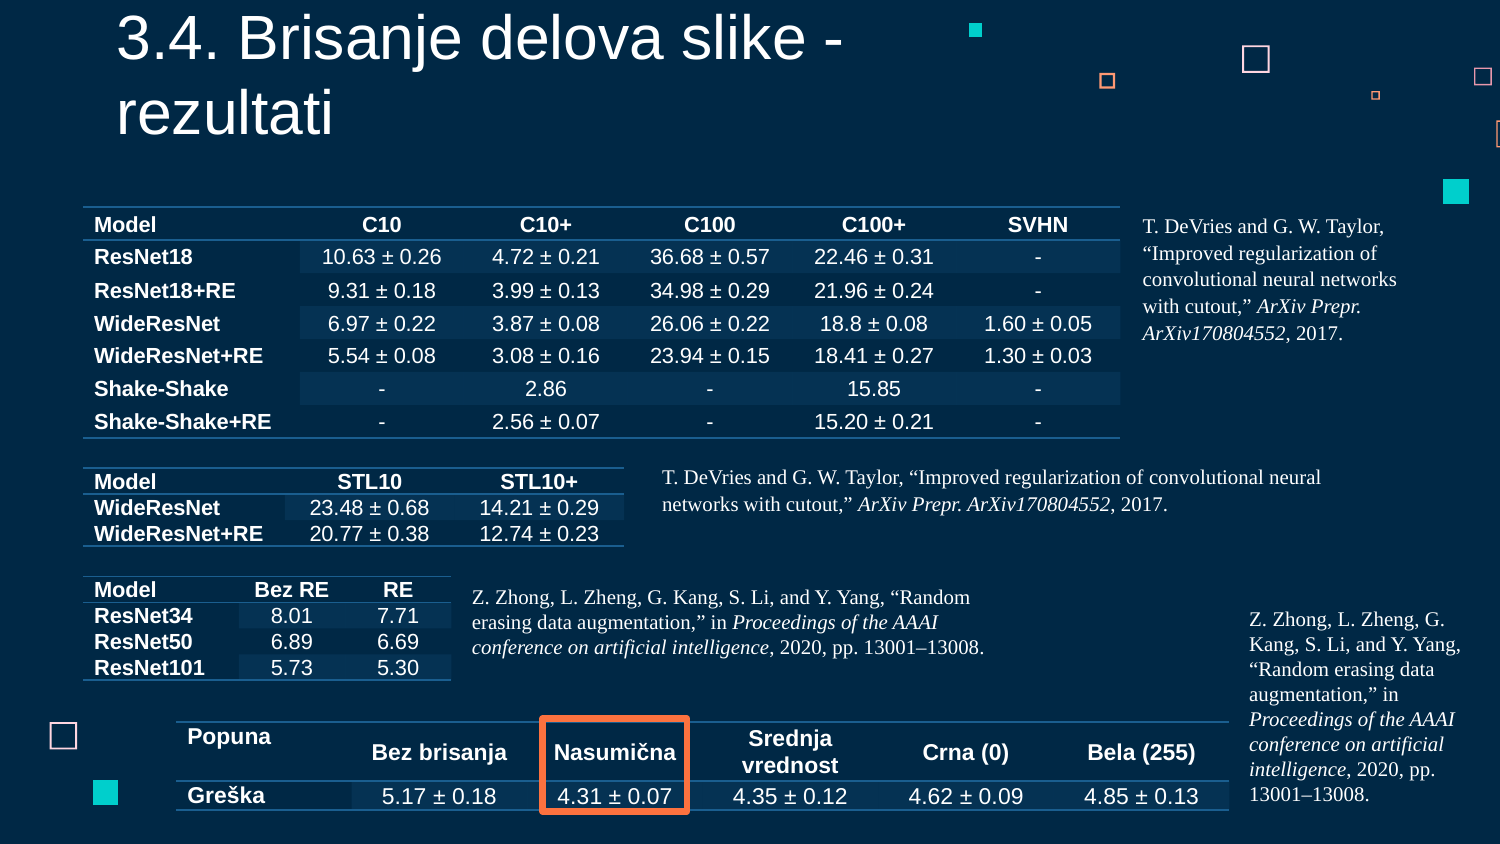

# 3.4. Brisanje delova slike - rezultati
T. DeVries and G. W. Taylor, “Improved regularization of convolutional neural networks with cutout,” ArXiv Prepr. ArXiv170804552, 2017.
| Model | C10 | C10+ | C100 | C100+ | SVHN |
| --- | --- | --- | --- | --- | --- |
| ResNet18 | 10.63 ± 0.26 | 4.72 ± 0.21 | 36.68 ± 0.57 | 22.46 ± 0.31 | - |
| ResNet18+RE | 9.31 ± 0.18 | 3.99 ± 0.13 | 34.98 ± 0.29 | 21.96 ± 0.24 | - |
| WideResNet | 6.97 ± 0.22 | 3.87 ± 0.08 | 26.06 ± 0.22 | 18.8 ± 0.08 | 1.60 ± 0.05 |
| WideResNet+RE | 5.54 ± 0.08 | 3.08 ± 0.16 | 23.94 ± 0.15 | 18.41 ± 0.27 | 1.30 ± 0.03 |
| Shake-Shake | - | 2.86 | - | 15.85 | - |
| Shake-Shake+RE | - | 2.56 ± 0.07 | - | 15.20 ± 0.21 | - |
T. DeVries and G. W. Taylor, “Improved regularization of convolutional neural networks with cutout,” ArXiv Prepr. ArXiv170804552, 2017.
| Model | STL10 | STL10+ |
| --- | --- | --- |
| WideResNet | 23.48 ± 0.68 | 14.21 ± 0.29 |
| WideResNet+RE | 20.77 ± 0.38 | 12.74 ± 0.23 |
| Model | Bez RE | RE |
| --- | --- | --- |
| ResNet34 | 8.01 | 7.71 |
| ResNet50 | 6.89 | 6.69 |
| ResNet101 | 5.73 | 5.30 |
Z. Zhong, L. Zheng, G. Kang, S. Li, and Y. Yang, “Random erasing data augmentation,” in Proceedings of the AAAI conference on artificial intelligence, 2020, pp. 13001–13008.
Z. Zhong, L. Zheng, G. Kang, S. Li, and Y. Yang, “Random erasing data augmentation,” in Proceedings of the AAAI conference on artificial intelligence, 2020, pp. 13001–13008.

| Popuna | Bez brisanja | Nasumična | Srednja vrednost | Crna (0) | Bela (255) |
| --- | --- | --- | --- | --- | --- |
| Greška | 5.17 ± 0.18 | 4.31 ± 0.07 | 4.35 ± 0.12 | 4.62 ± 0.09 | 4.85 ± 0.13 |